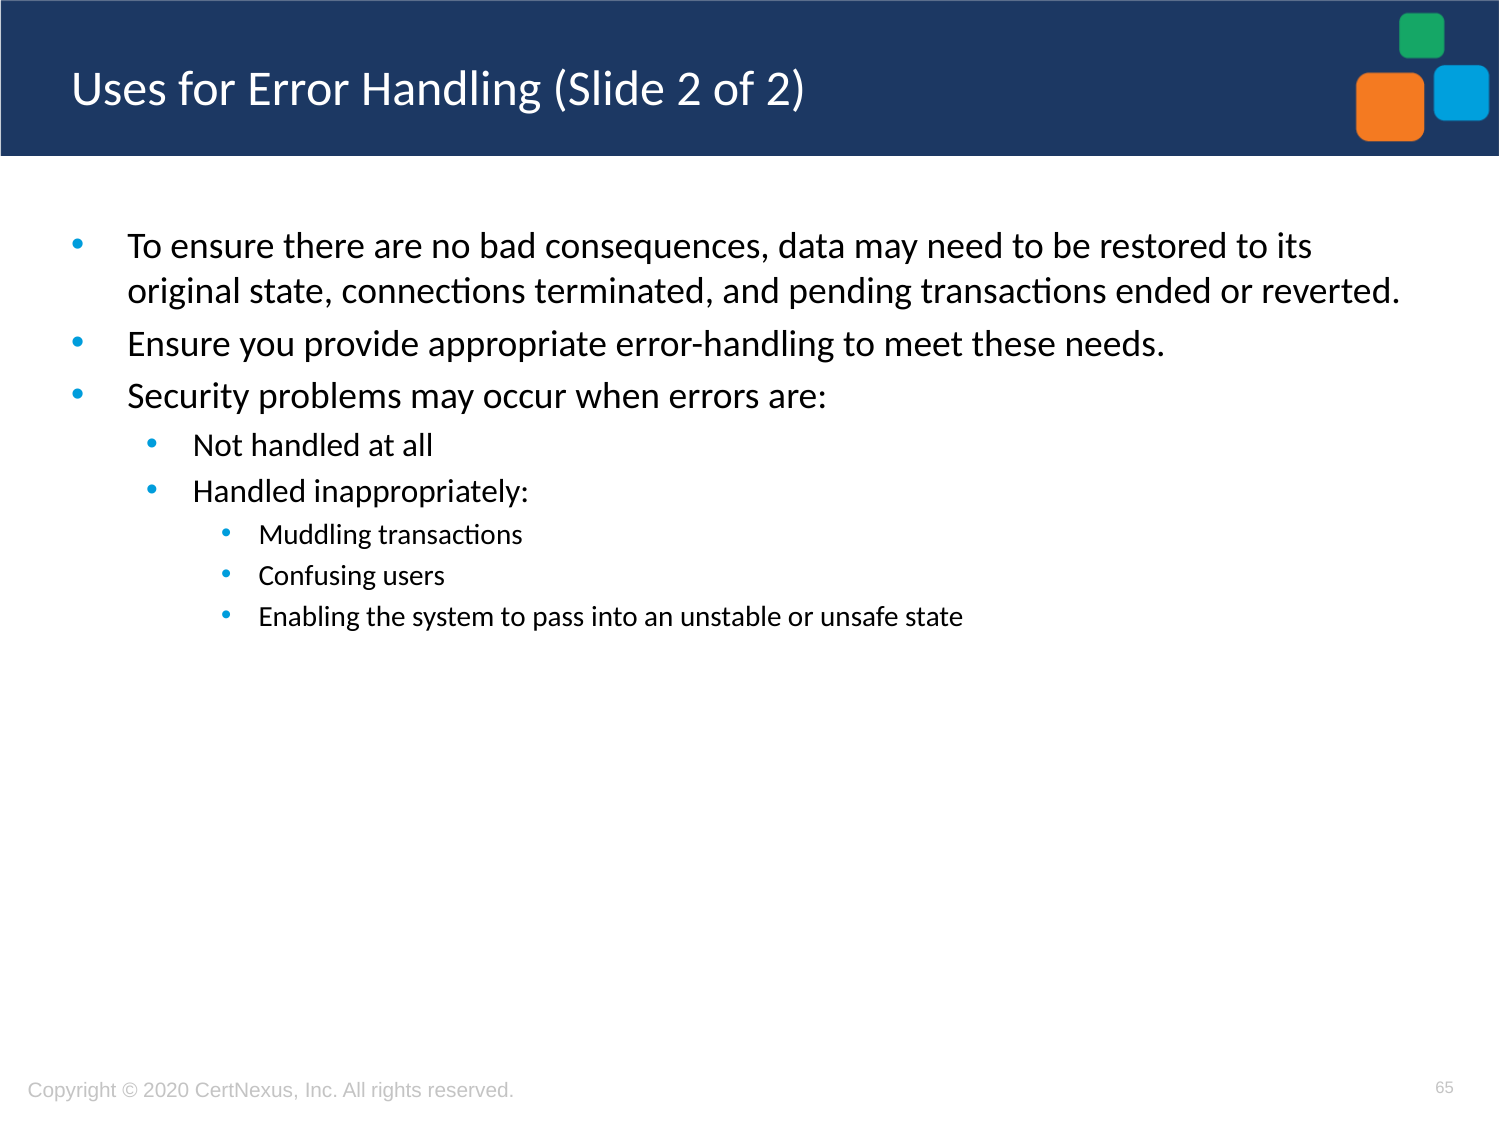

# Uses for Error Handling (Slide 2 of 2)
To ensure there are no bad consequences, data may need to be restored to its original state, connections terminated, and pending transactions ended or reverted.
Ensure you provide appropriate error-handling to meet these needs.
Security problems may occur when errors are:
Not handled at all
Handled inappropriately:
Muddling transactions
Confusing users
Enabling the system to pass into an unstable or unsafe state
65